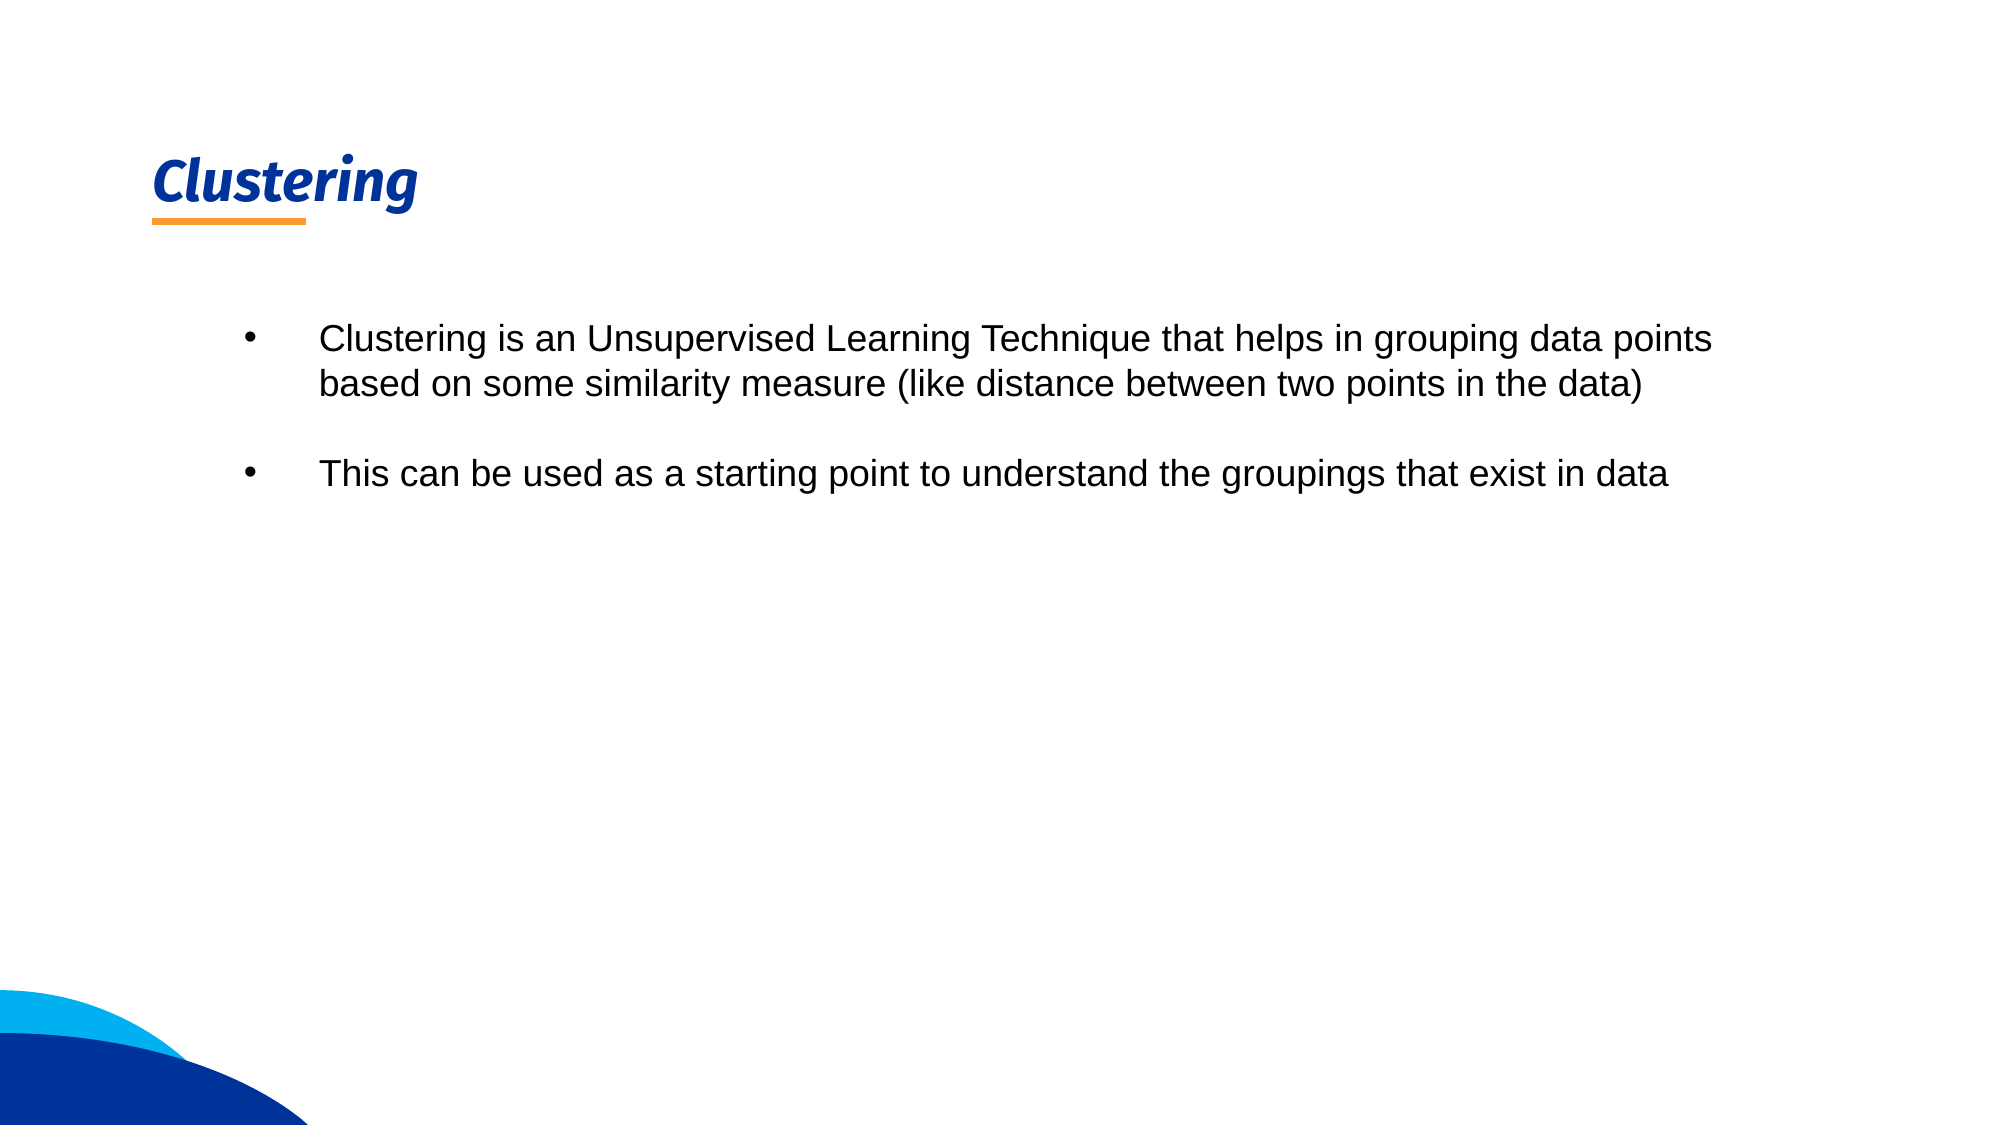

Clustering
Clustering is an Unsupervised Learning Technique that helps in grouping data points based on some similarity measure (like distance between two points in the data)

This can be used as a starting point to understand the groupings that exist in data